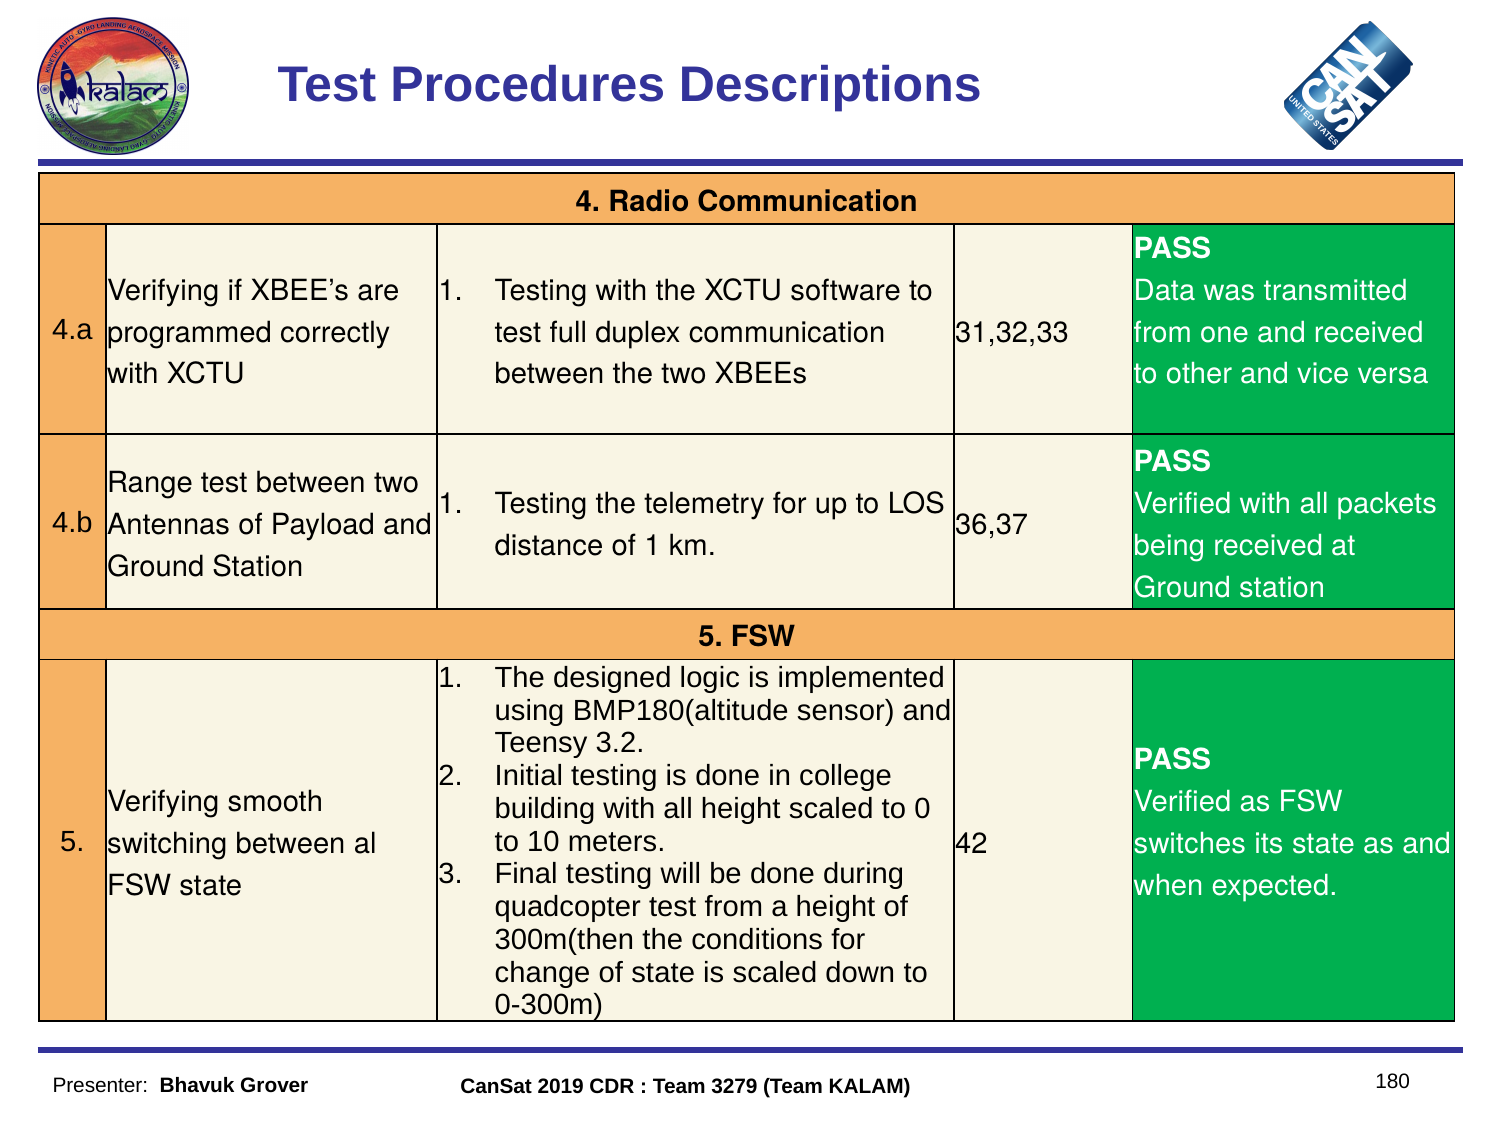

# Test Procedures Descriptions
| 4. Radio Communication |  |  |  |  |
| --- | --- | --- | --- | --- |
| 4.a | Verifying if XBEE’s are programmed correctly with XCTU | Testing with the XCTU software to test full duplex communication between the two XBEEs | 31,32,33 | PASS Data was transmitted from one and received to other and vice versa |
| 4.b | Range test between two Antennas of Payload and Ground Station | Testing the telemetry for up to LOS distance of 1 km. | 36,37 | PASS Verified with all packets being received at Ground station |
| 5. FSW |  |  |  |  |
| 5. | Verifying smooth switching between al FSW state | The designed logic is implemented using BMP180(altitude sensor) and Teensy 3.2.  Initial testing is done in college building with all height scaled to 0 to 10 meters.  Final testing will be done during quadcopter test from a height of 300m(then the conditions for change of state is scaled down to 0-300m) | 42 | PASS Verified as FSW switches its state as and when expected. |
180
Presenter:  Bhavuk Grover
CanSat 2019 CDR : Team 3279 (Team KALAM)